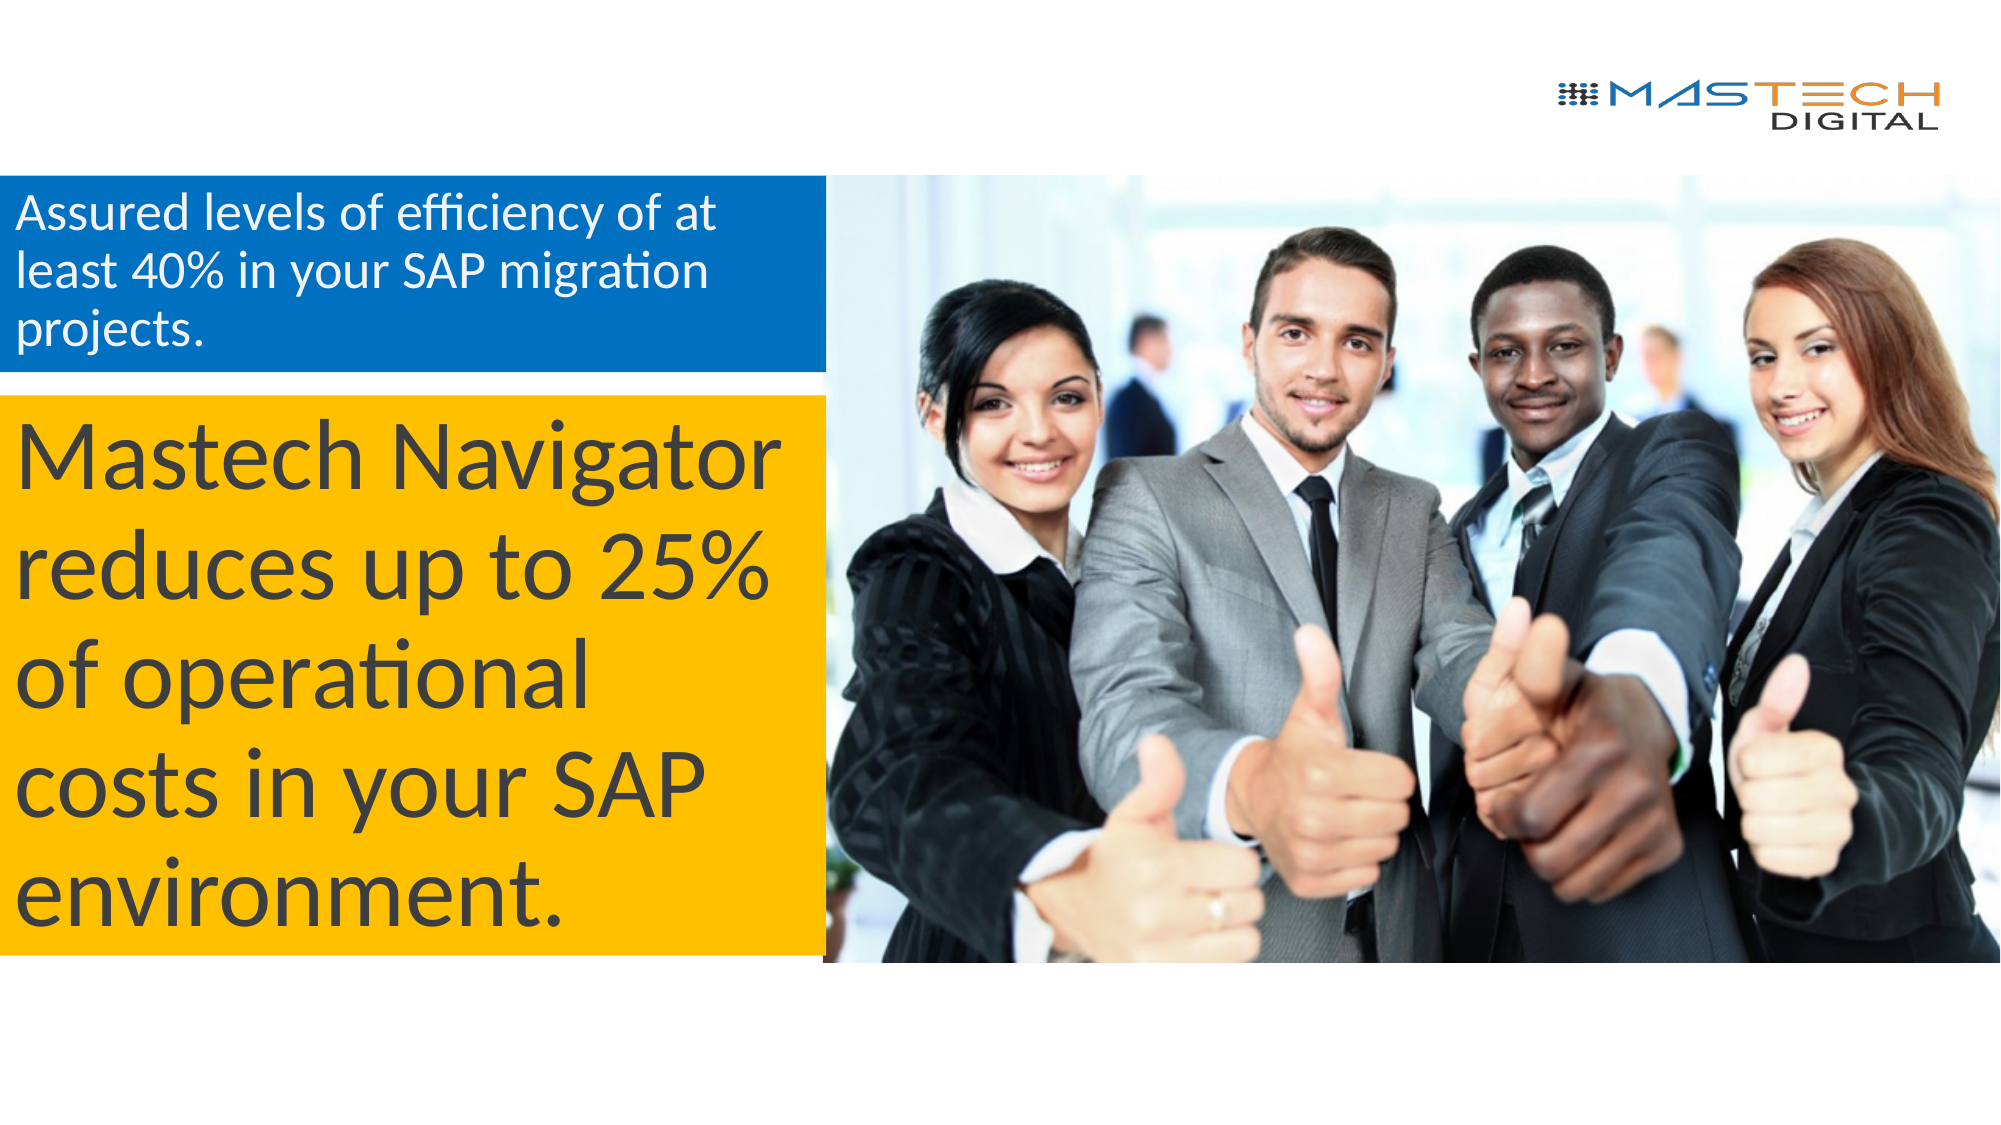

Assured levels of efficiency of at least 40% in your SAP migration projects.
Mastech Navigator reduces up to 25% of operational costs in your SAP environment.